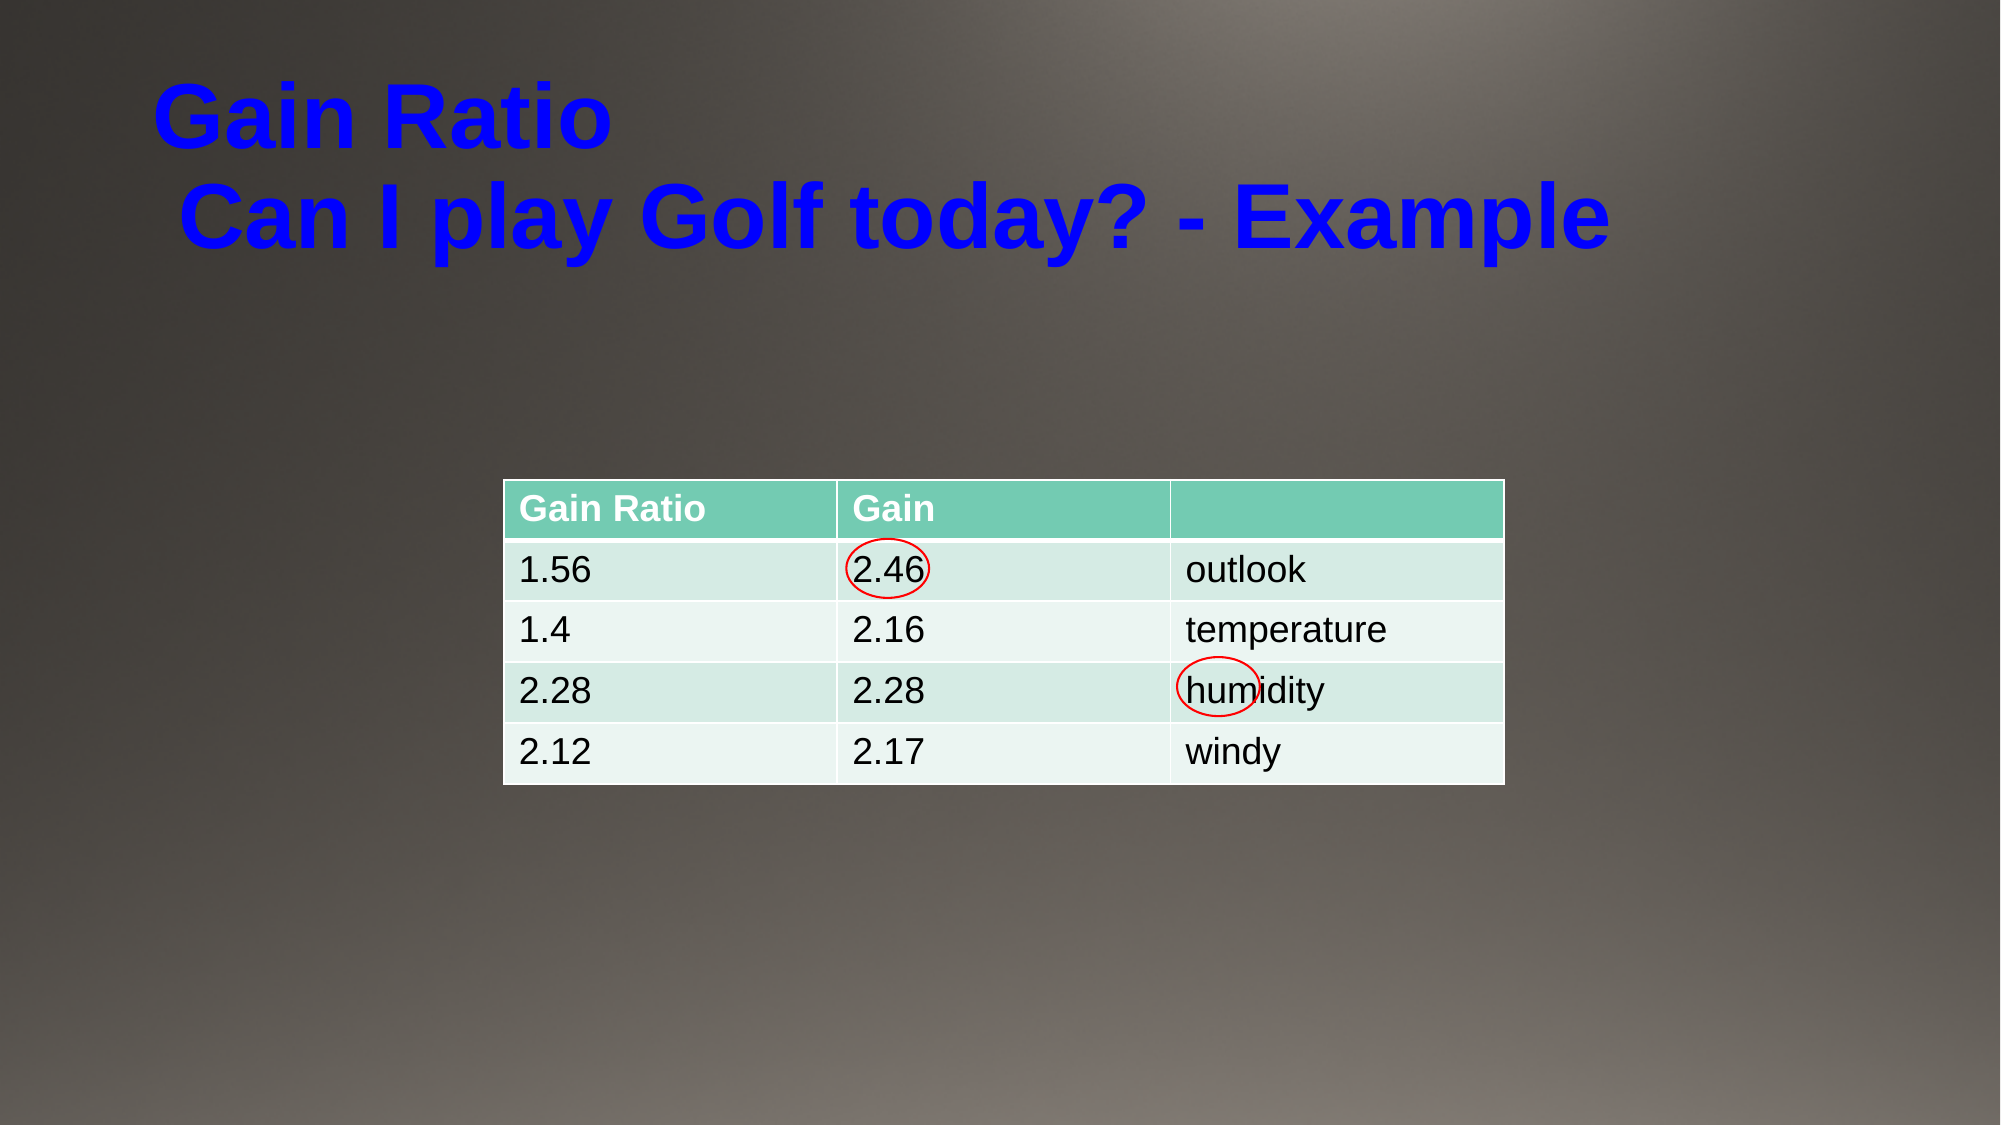

# Gain Ratio Can I play Golf today? - Example
| Gain Ratio | Gain |  |
| --- | --- | --- |
| 1.56 | 2.46 | outlook |
| 1.4 | 2.16 | temperature |
| 2.28 | 2.28 | humidity |
| 2.12 | 2.17 | windy |